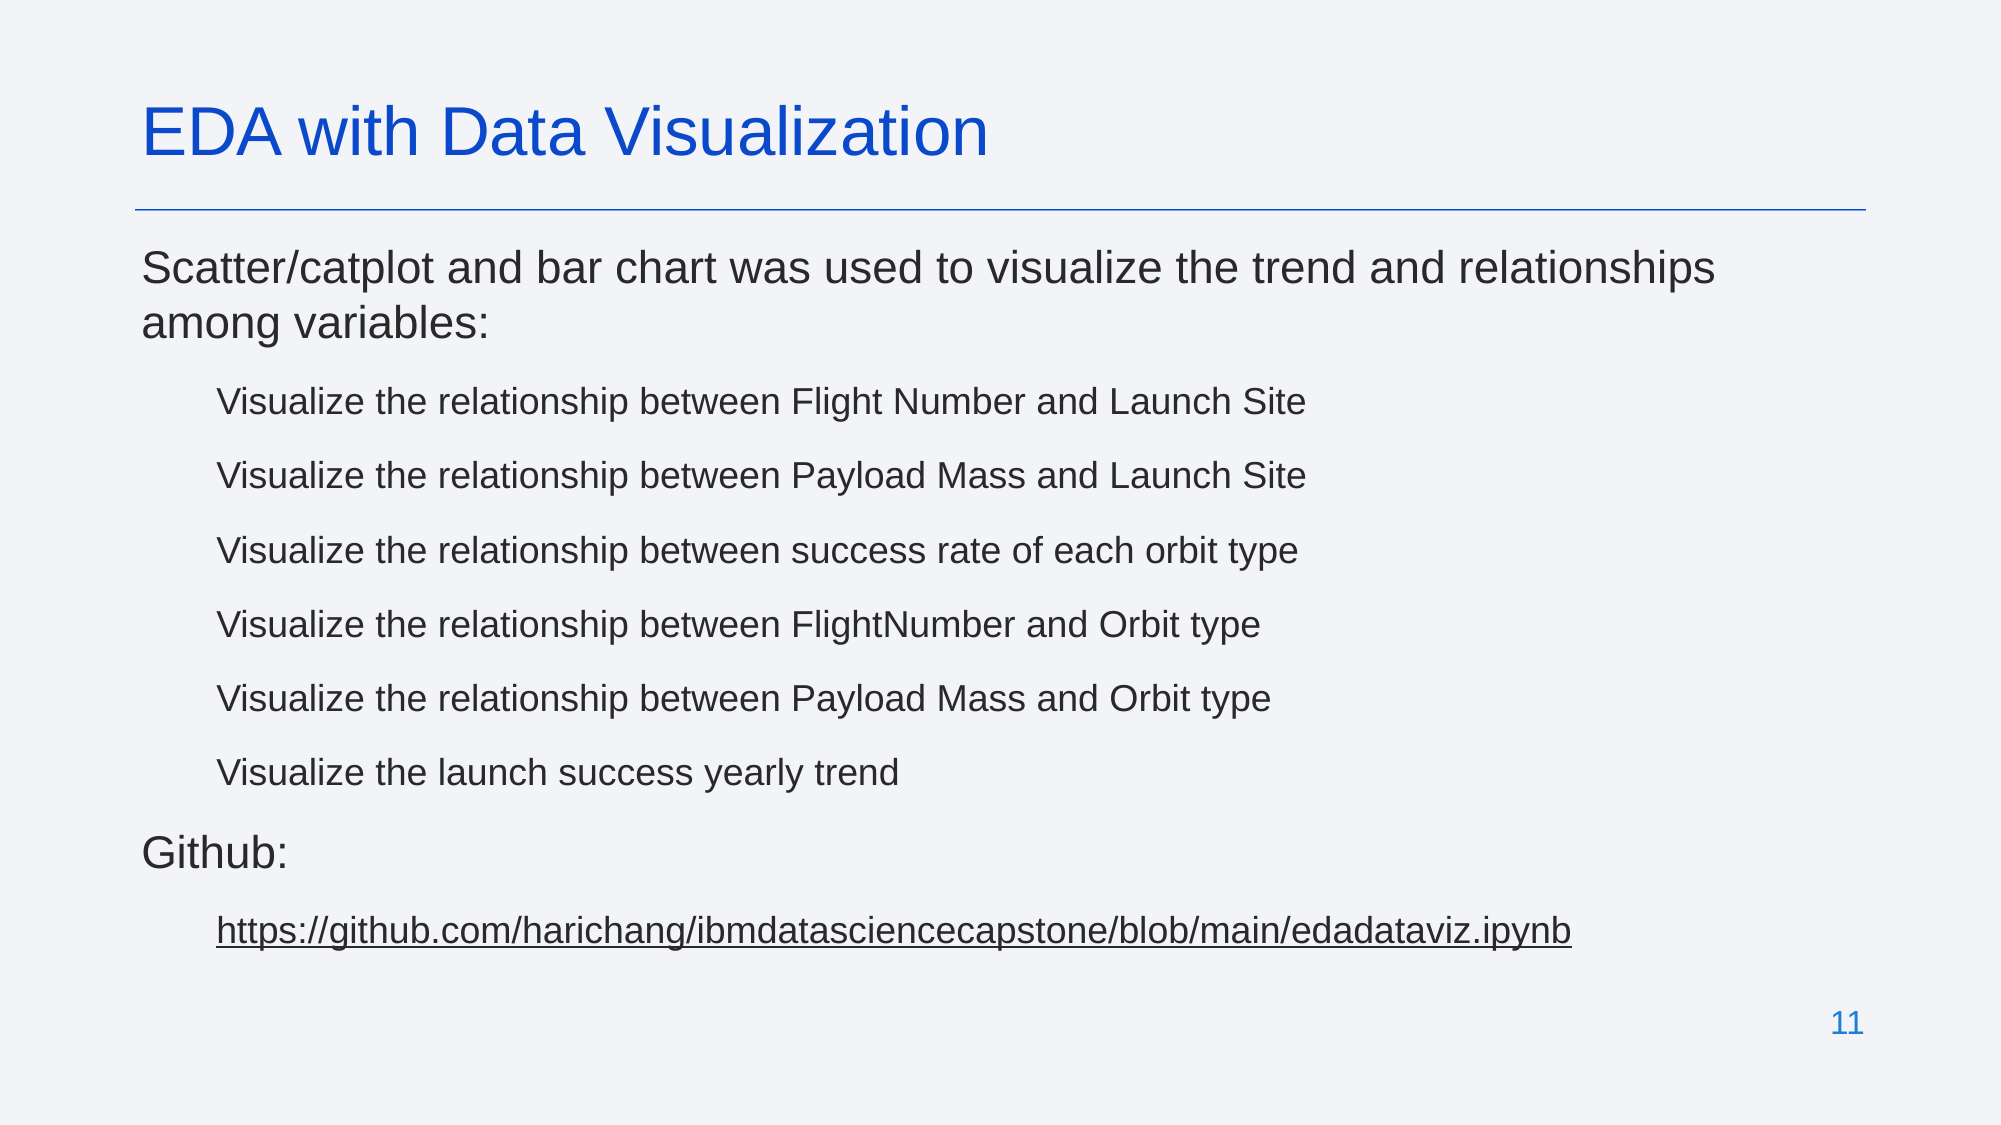

EDA with Data Visualization
Scatter/catplot and bar chart was used to visualize the trend and relationships among variables:
Visualize the relationship between Flight Number and Launch Site
Visualize the relationship between Payload Mass and Launch Site
Visualize the relationship between success rate of each orbit type
Visualize the relationship between FlightNumber and Orbit type
Visualize the relationship between Payload Mass and Orbit type
Visualize the launch success yearly trend
Github:
https://github.com/harichang/ibmdatasciencecapstone/blob/main/edadataviz.ipynb

11